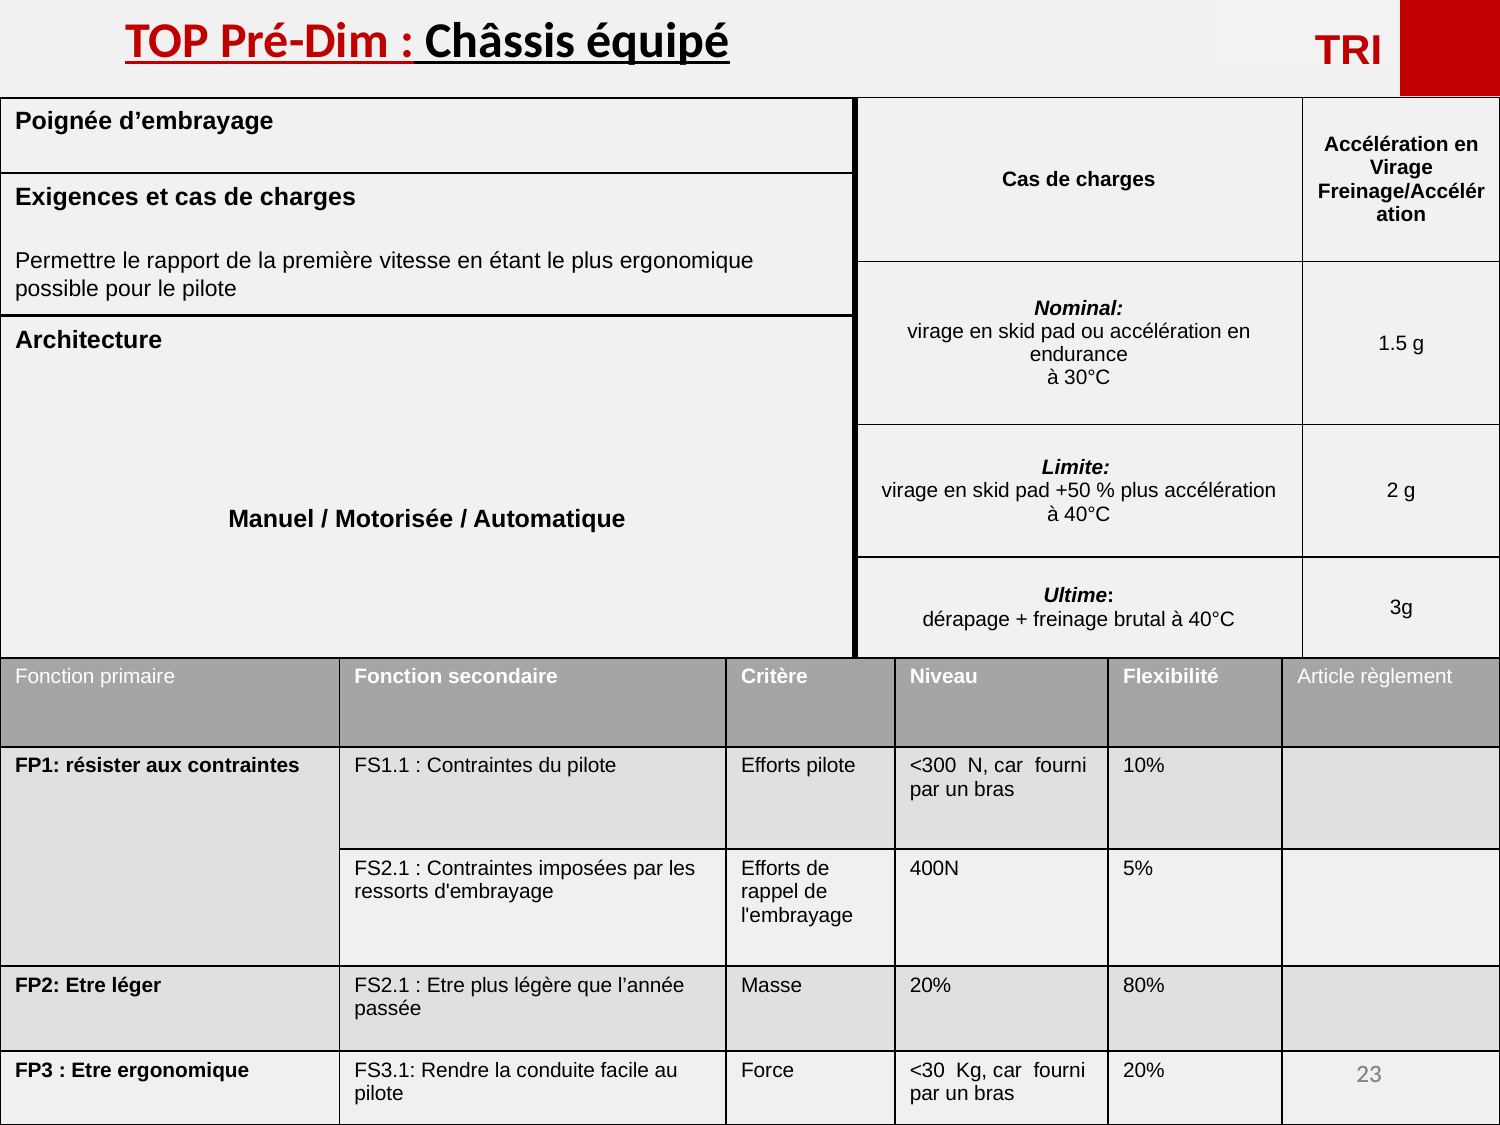

<<<<<<
TOP Pré-Dim : Châssis équipé
TRI
Poignée d’embrayage
| Cas de charges | Accélération en Virage Freinage/Accélération |
| --- | --- |
| Nominal: virage en skid pad ou accélération en endurance à 30°C | 1.5 g |
| Limite: virage en skid pad +50 % plus accélération à 40°C | 2 g |
| Ultime: dérapage + freinage brutal à 40°C | 3g |
Exigences et cas de charges

Permettre le rapport de la première vitesse en étant le plus ergonomique possible pour le pilote

Architecture

Manuel / Motorisée / Automatique

| Fonction primaire | Fonction secondaire | Critère | Niveau | Flexibilité | Article règlement |
| --- | --- | --- | --- | --- | --- |
| FP1: résister aux contraintes | FS1.1 : Contraintes du pilote | Efforts pilote | <300 N, car fourni par un bras | 10% |  |
|  | FS2.1 : Contraintes imposées par les ressorts d'embrayage | Efforts de rappel de l'embrayage | 400N | 5% |  |
| FP2: Etre léger | FS2.1 : Etre plus légère que l’année passée | Masse | 20% | 80% |  |
| FP3 : Etre ergonomique | FS3.1: Rendre la conduite facile au pilote | Force | <30 Kg, car fourni par un bras | 20% |  |
23
23